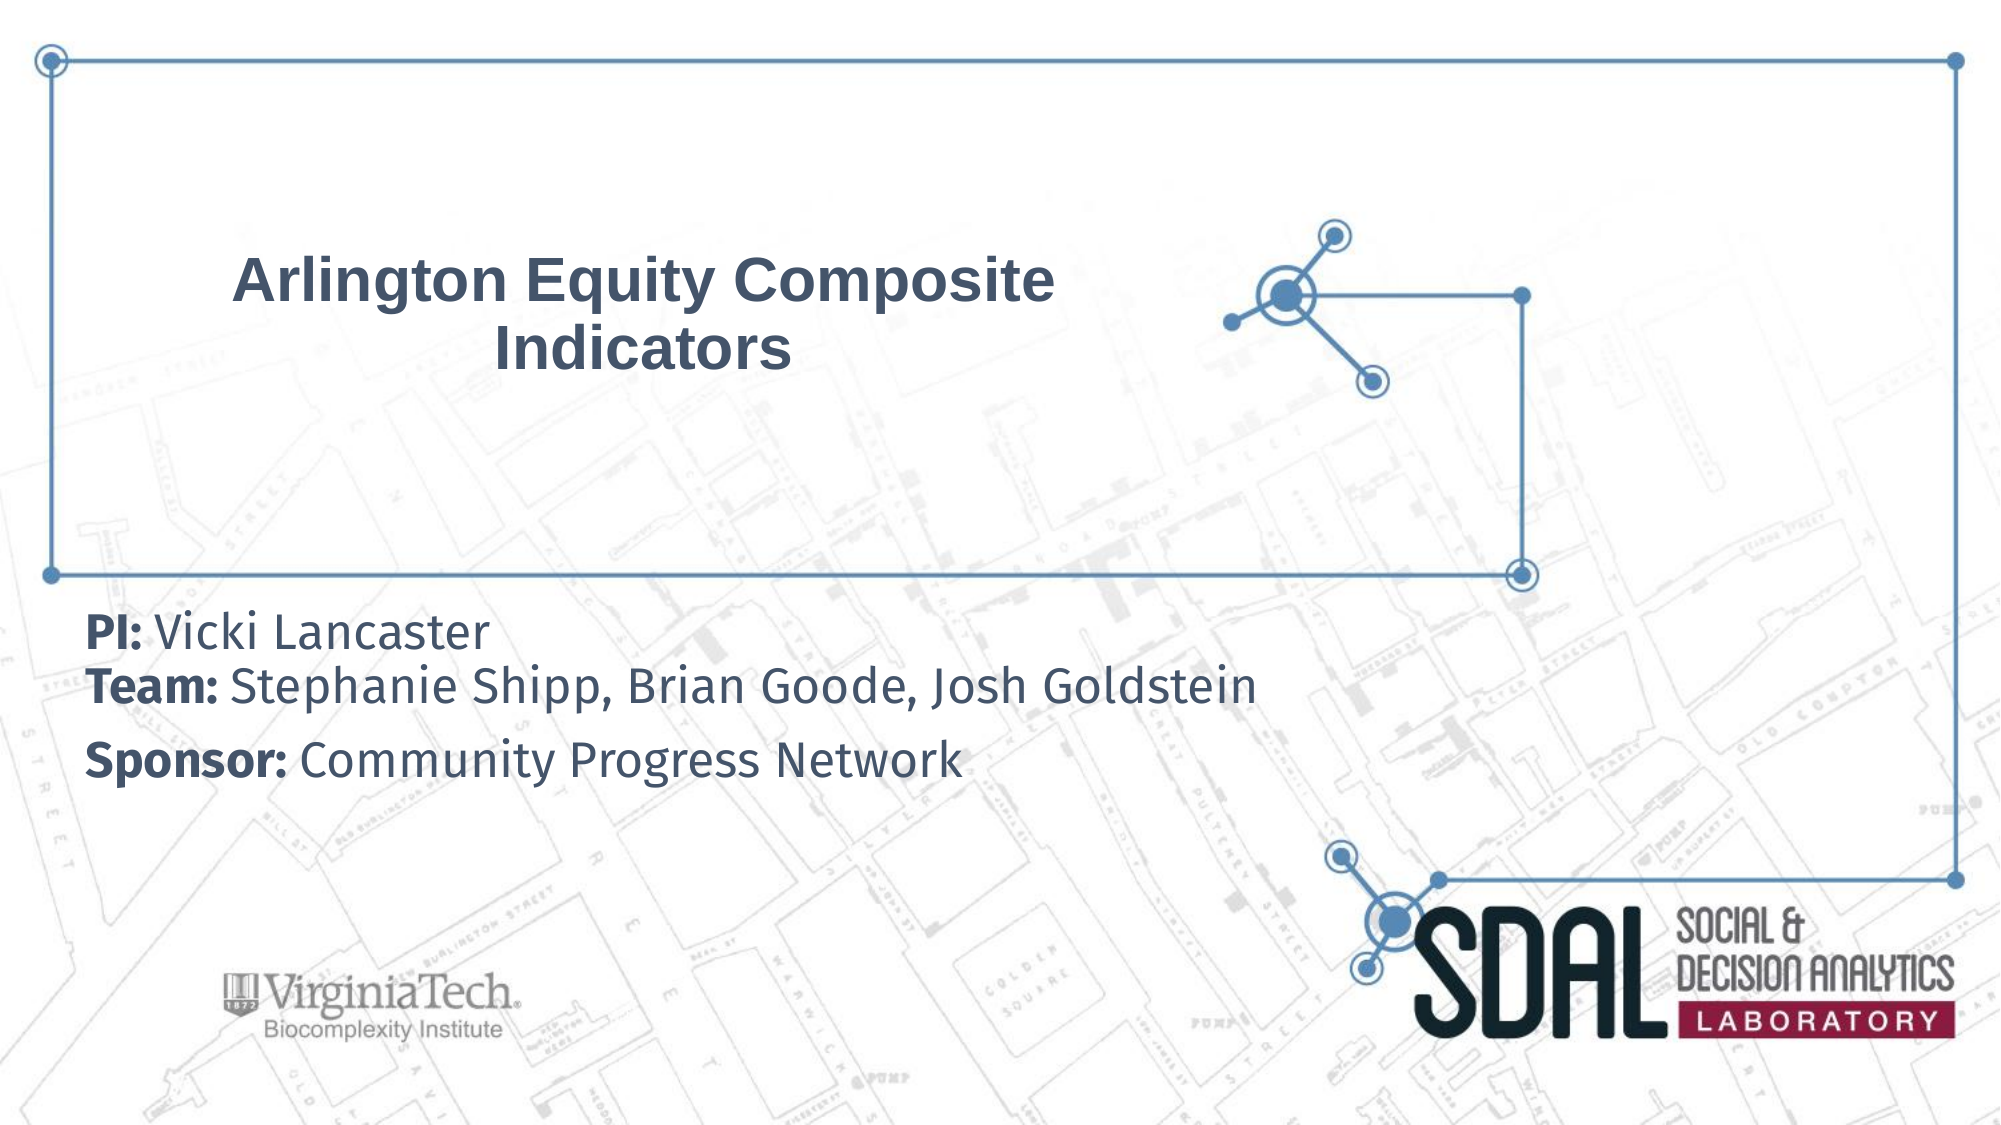

# Arlington Equity Composite Indicators
PI: Vicki Lancaster
Team: Stephanie Shipp, Brian Goode, Josh Goldstein
Sponsor: Community Progress Network